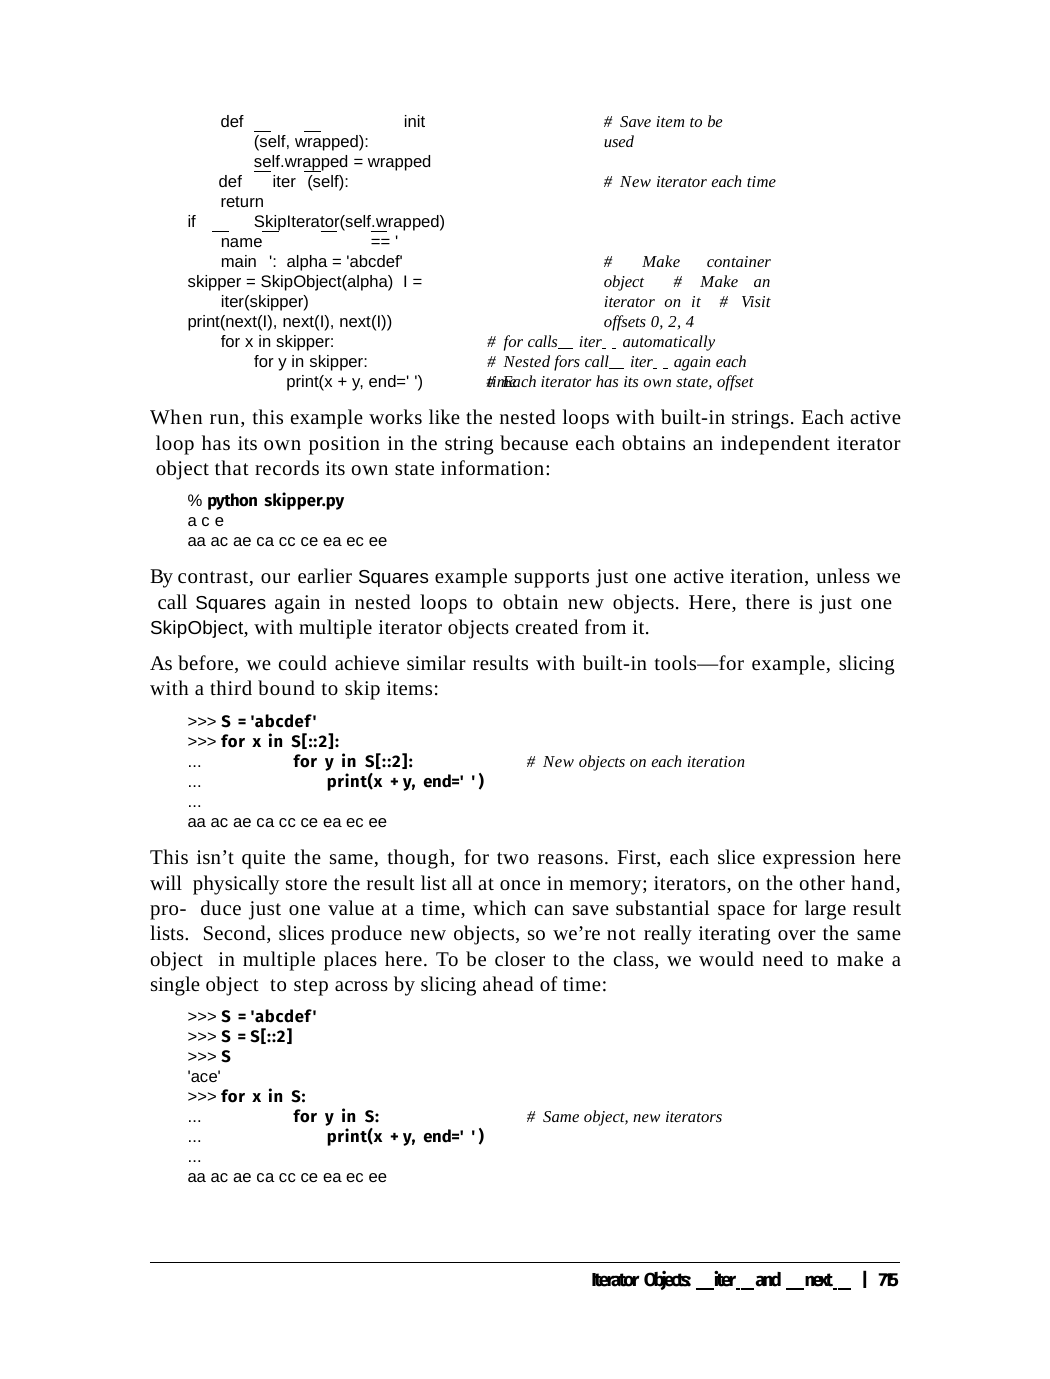

def		init (self, wrapped):  self.wrapped = wrapped
def	iter (self):
return SkipIterator(self.wrapped)
# Save item to be used

# New iterator each time

if		name	== ' main ':  alpha = 'abcdef'
skipper = SkipObject(alpha)  I = iter(skipper)
print(next(I), next(I), next(I))

# Make container object  # Make an iterator on it  # Visit offsets 0, 2, 4
for x in skipper:
# for calls  iter  automatically
# Nested fors call  iter  again each time
for y in skipper:
print(x + y, end=' ')	# Each iterator has its own state, offset
When run, this example works like the nested loops with built-in strings. Each active  loop has its own position in the string because each obtains an independent iterator  object that records its own state information:
% python skipper.py
a c e
aa ac ae ca cc ce ea ec ee
By contrast, our earlier Squares example supports just one active iteration, unless we  call Squares again in nested loops to obtain new objects. Here, there is just one  SkipObject, with multiple iterator objects created from it.
As before, we could achieve similar results with built-in tools—for example, slicing  with a third bound to skip items:
>>> S = 'abcdef'
>>> for x in S[::2]:
...	for y in S[::2]:	# New objects on each iteration
...	print(x + y, end=' ')
...
aa ac ae ca cc ce ea ec ee
This isn’t quite the same, though, for two reasons. First, each slice expression here will  physically store the result list all at once in memory; iterators, on the other hand, pro-  duce just one value at a time, which can save substantial space for large result lists.  Second, slices produce new objects, so we’re not really iterating over the same object  in multiple places here. To be closer to the class, we would need to make a single object  to step across by slicing ahead of time:
>>> S = 'abcdef'
>>> S = S[::2]
>>> S
'ace'
>>> for x in S:
...	for y in S:	# Same object, new iterators
...	print(x + y, end=' ')
...
aa ac ae ca cc ce ea ec ee

Iterator Objects:     iter    and     next      |  715